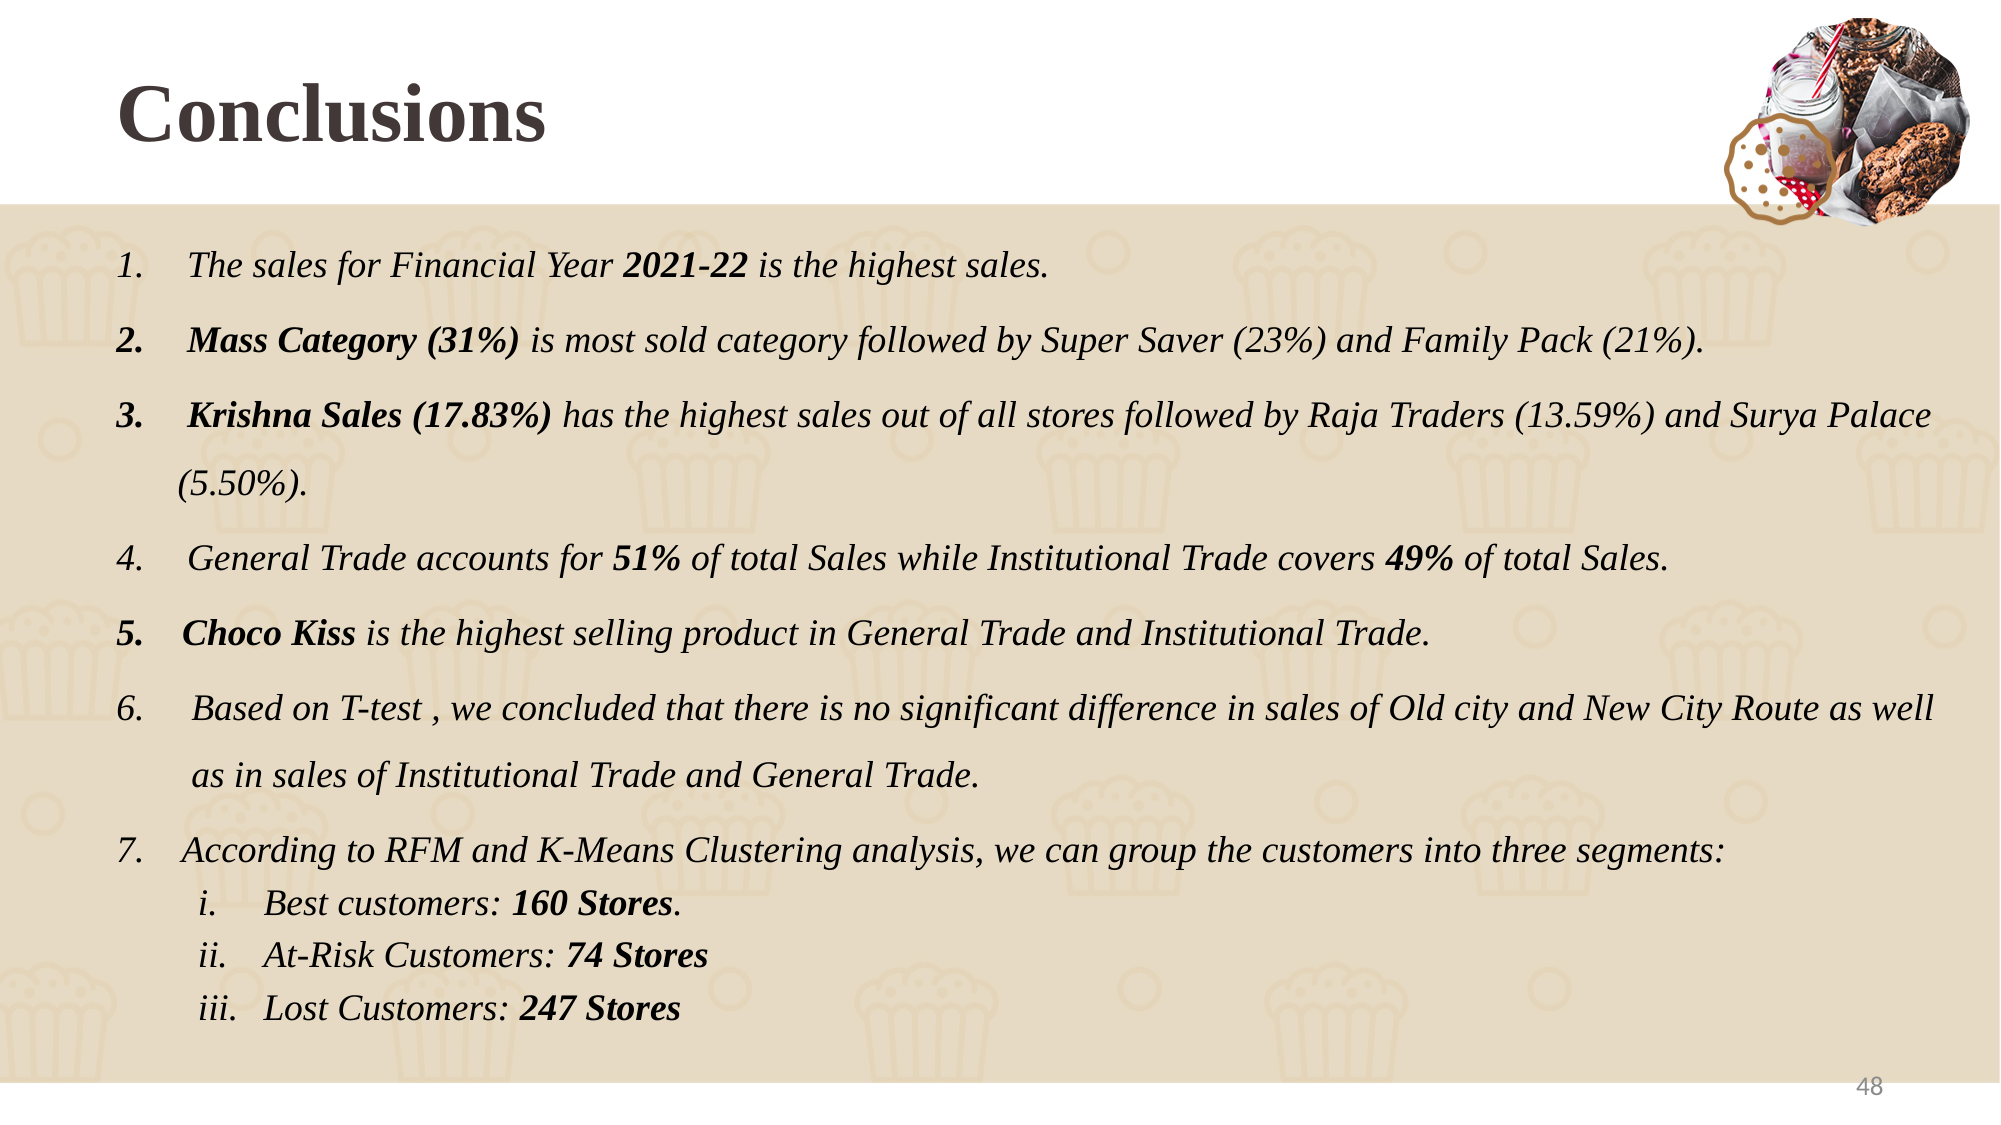

# Conclusions
 The sales for Financial Year 2021-22 is the highest sales.
 Mass Category (31%) is most sold category followed by Super Saver (23%) and Family Pack (21%).
 Krishna Sales (17.83%) has the highest sales out of all stores followed by Raja Traders (13.59%) and Surya Palace  (5.50%).
 General Trade accounts for 51% of total Sales while Institutional Trade covers 49% of total Sales.
 Choco Kiss is the highest selling product in General Trade and Institutional Trade.
Based on T-test , we concluded that there is no significant difference in sales of Old city and New City Route as well as in sales of Institutional Trade and General Trade.
7.    According to RFM and K-Means Clustering analysis, we can group the customers into three segments:
Best customers: 160 Stores.
At-Risk Customers: 74 Stores
Lost Customers: 247 Stores
48